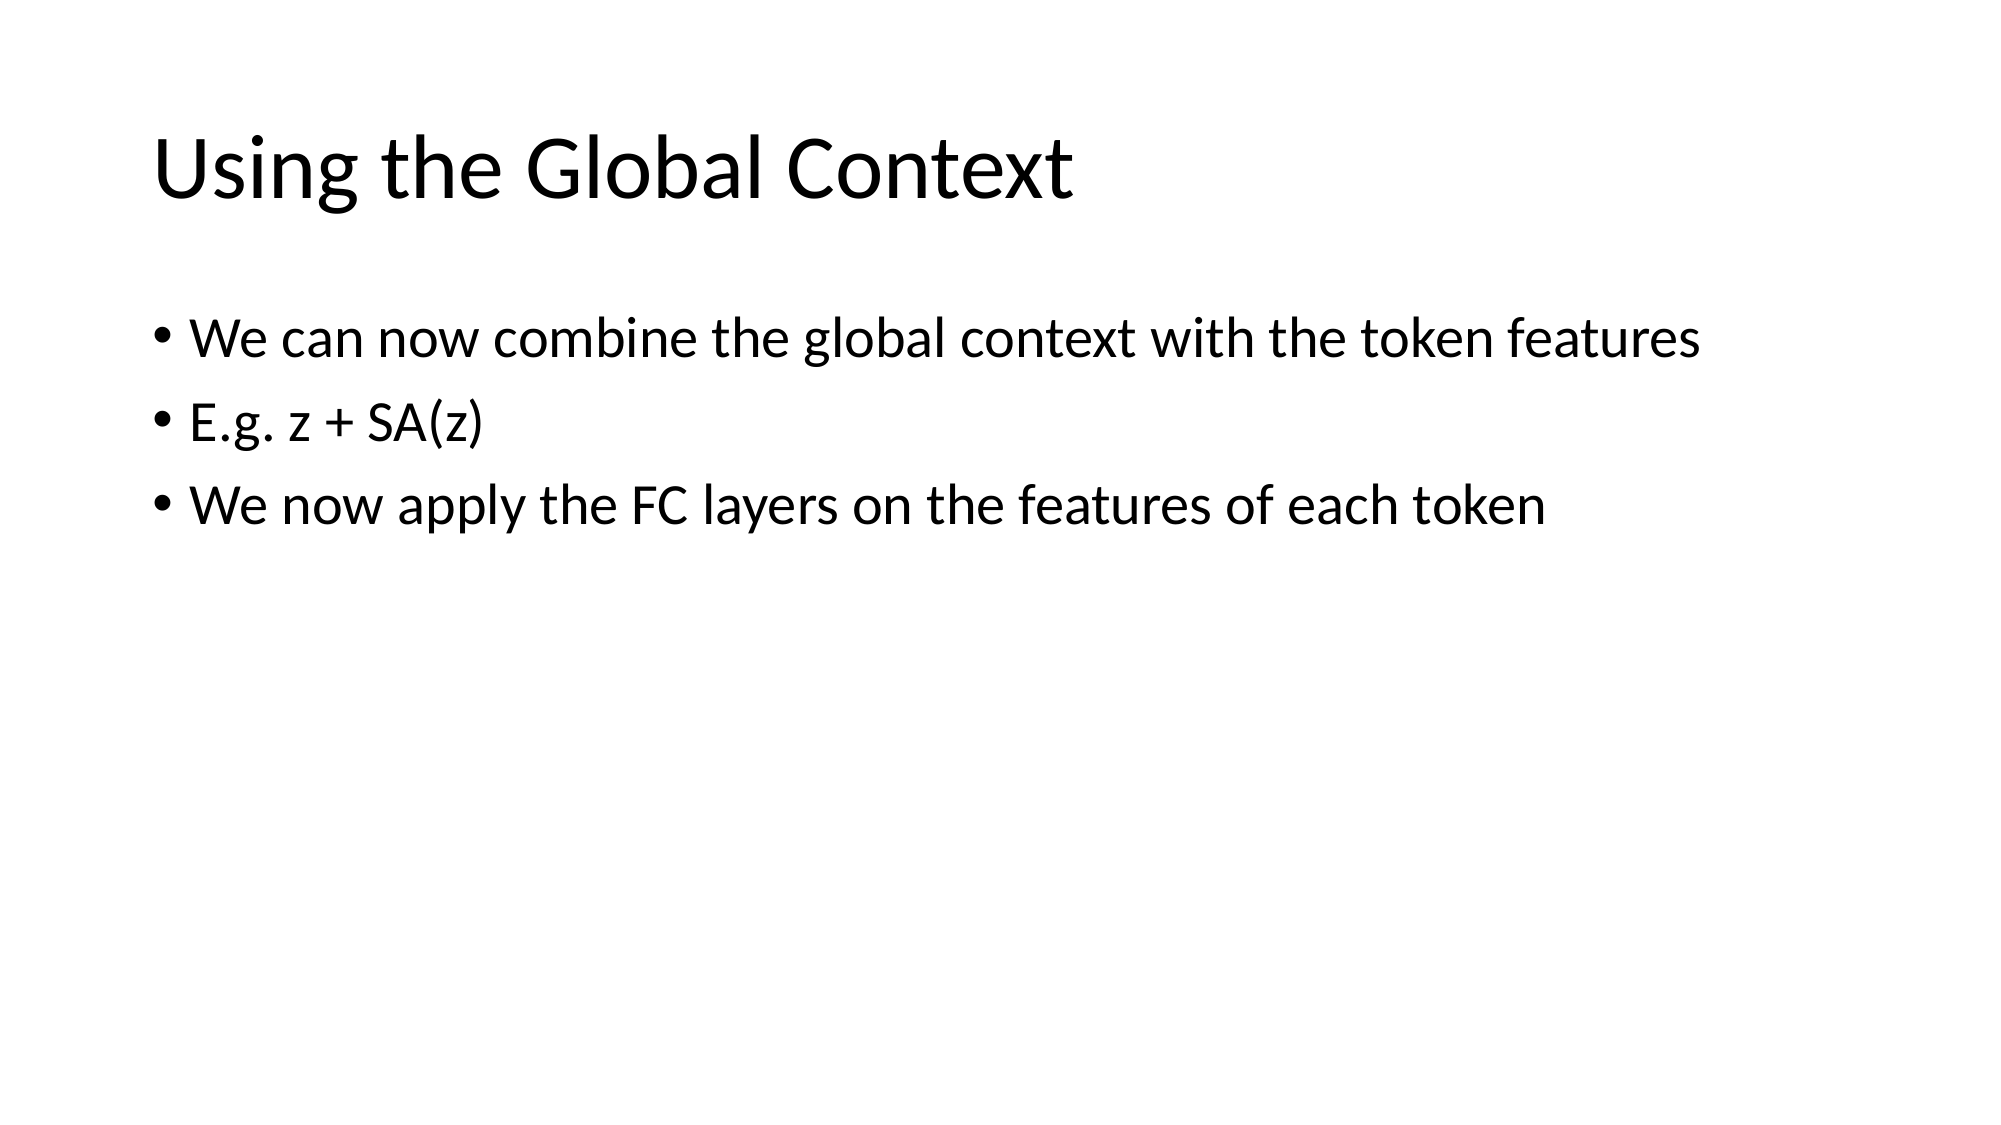

# Using the Global Context
We can now combine the global context with the token features
E.g. z + SA(z)
We now apply the FC layers on the features of each token